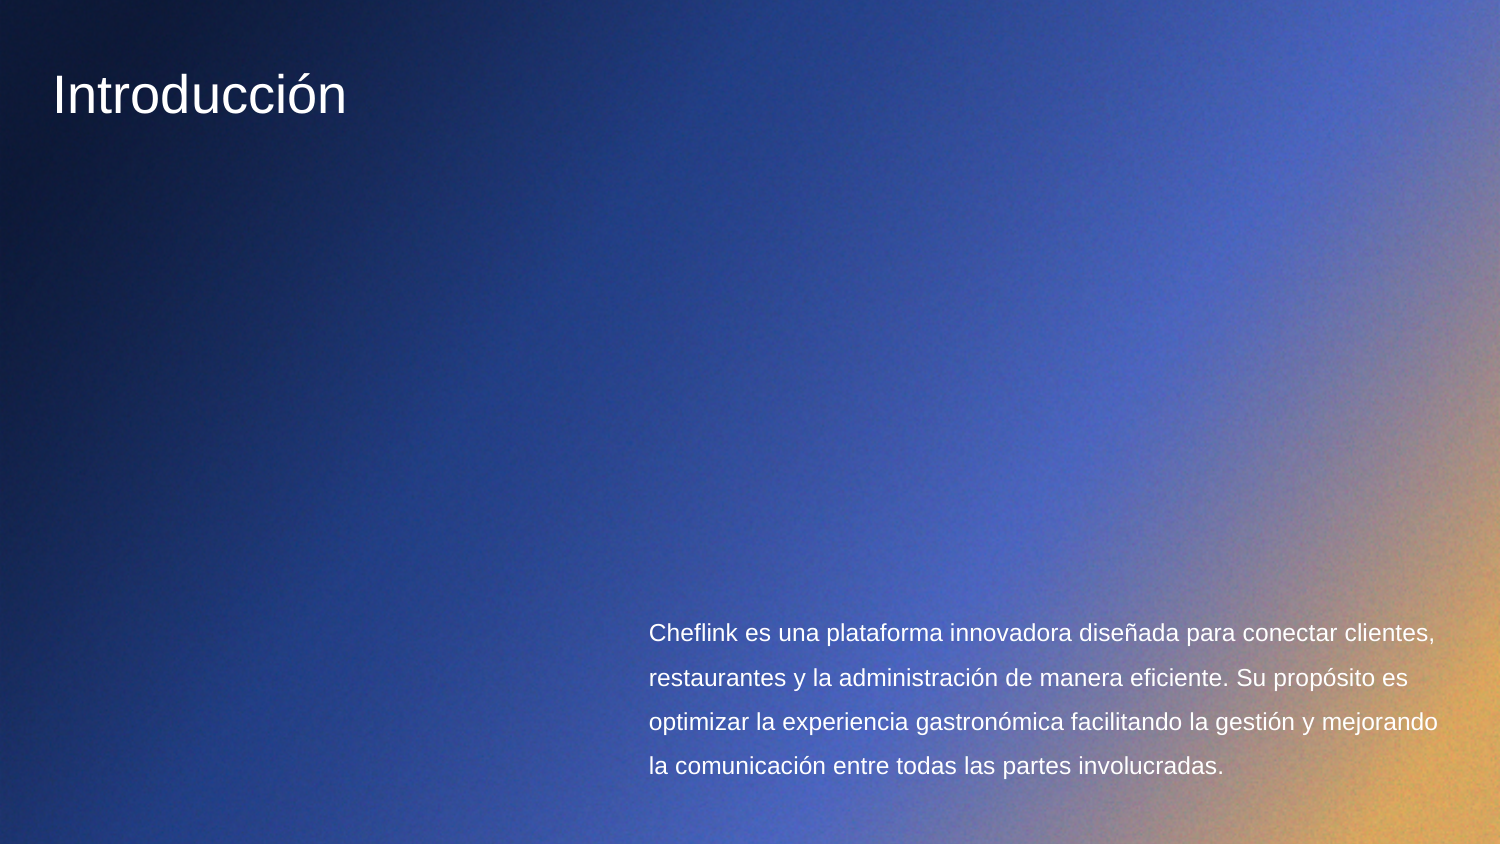

# Introducción
Cheflink es una plataforma innovadora diseñada para conectar clientes, restaurantes y la administración de manera eficiente. Su propósito es optimizar la experiencia gastronómica facilitando la gestión y mejorando la comunicación entre todas las partes involucradas.